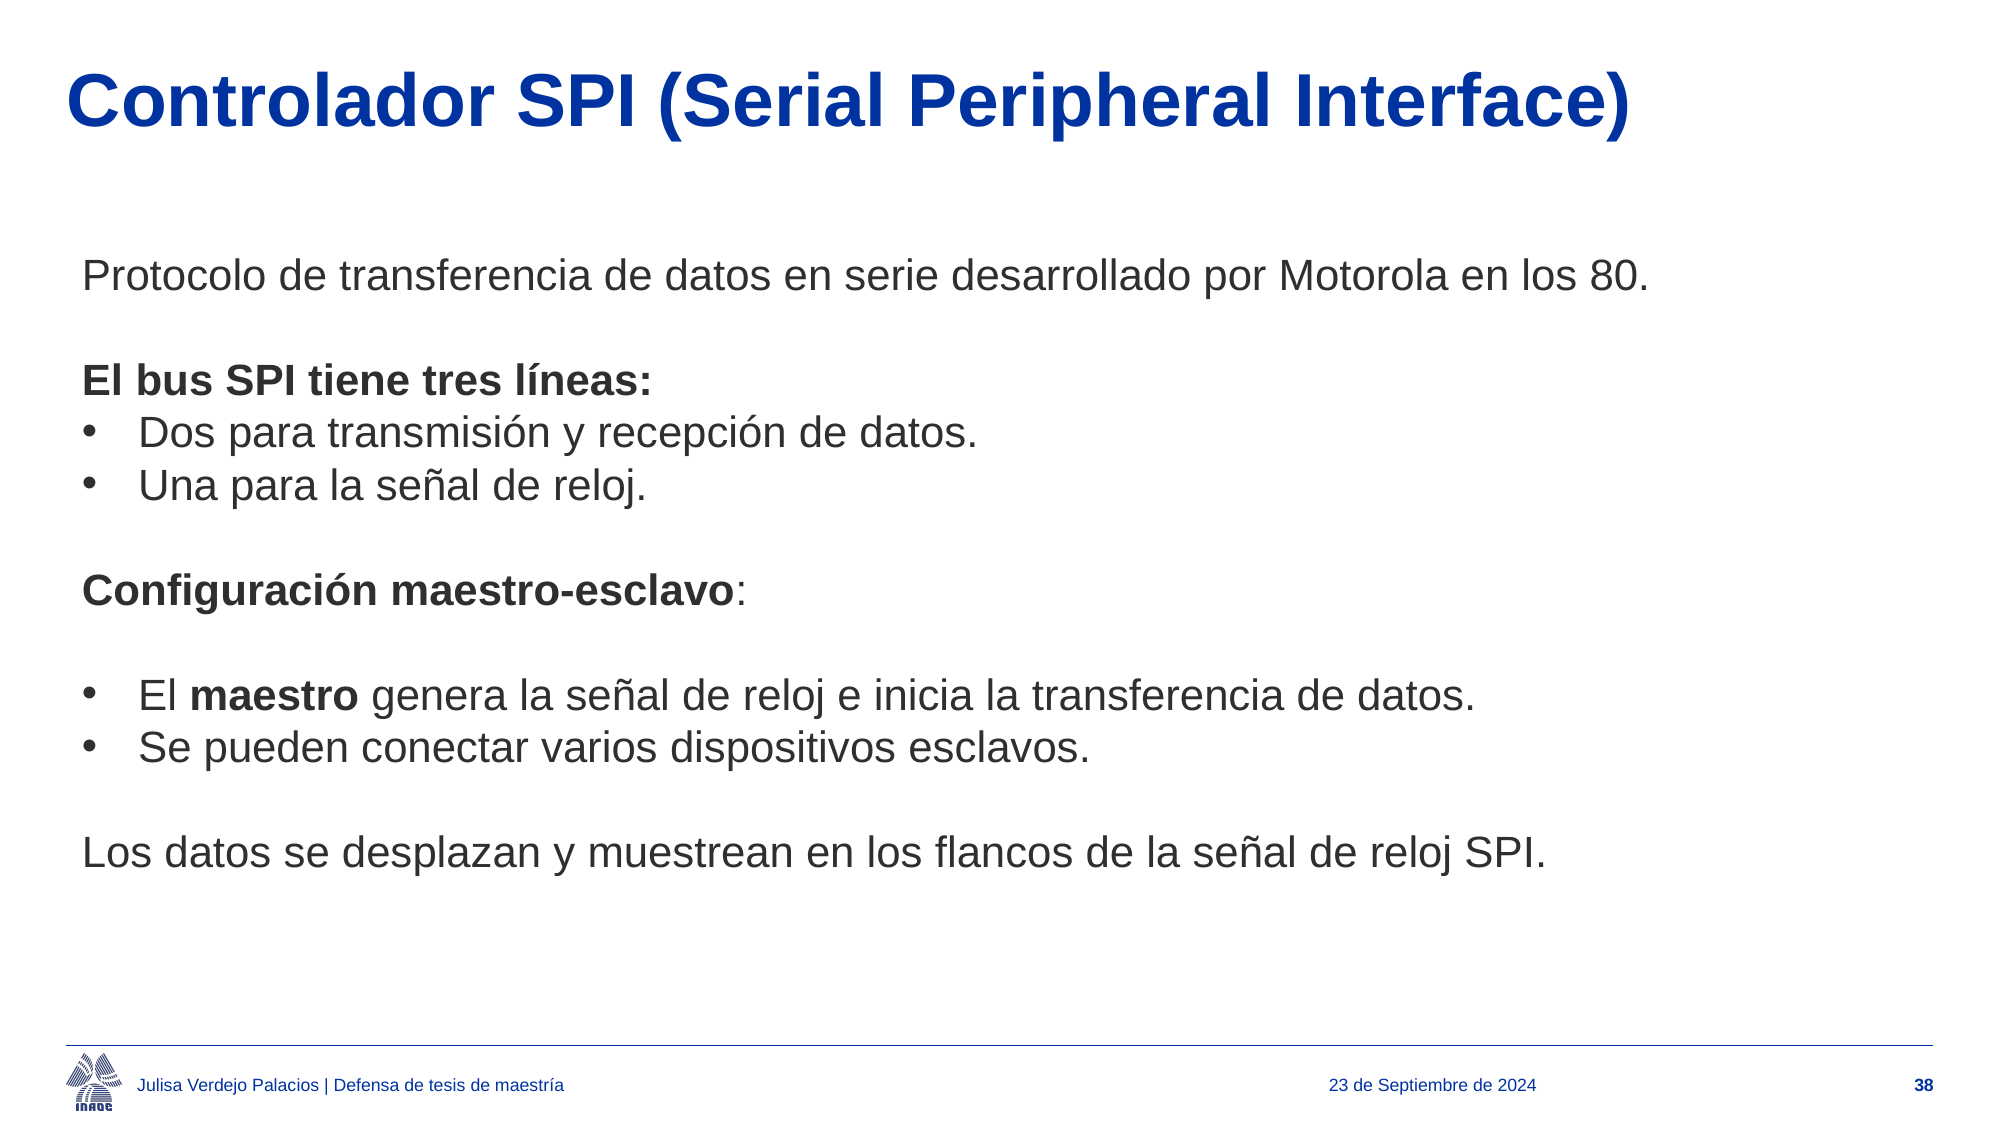

# Controlador SPI (Serial Peripheral Interface)
Protocolo de transferencia de datos en serie desarrollado por Motorola en los 80.

El bus SPI tiene tres líneas:
Dos para transmisión y recepción de datos.
Una para la señal de reloj.

Configuración maestro-esclavo:

El maestro genera la señal de reloj e inicia la transferencia de datos.
Se pueden conectar varios dispositivos esclavos.

Los datos se desplazan y muestrean en los flancos de la señal de reloj SPI.
Julisa Verdejo Palacios | Defensa de tesis de maestría
23 de Septiembre de 2024
38